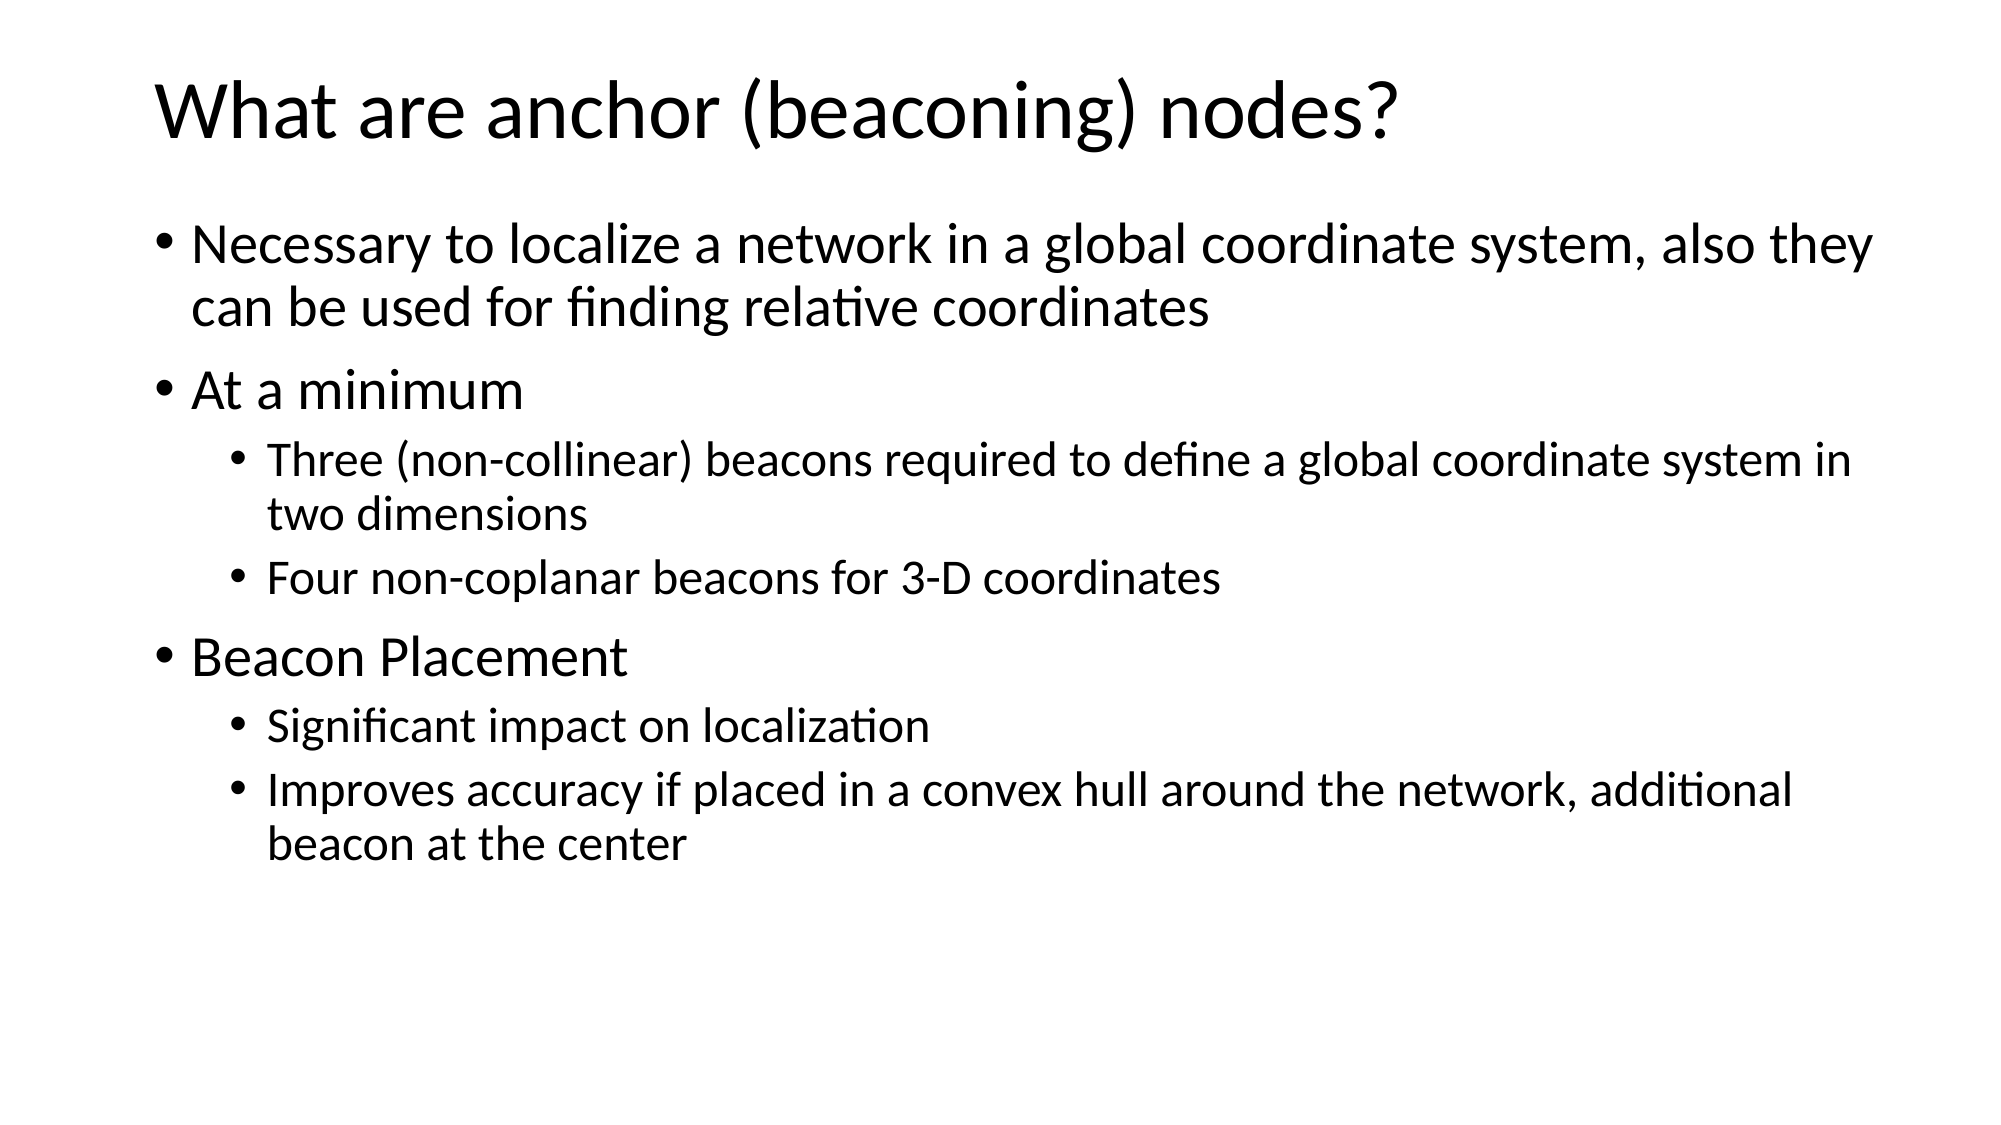

What are anchor (beaconing) nodes?
Necessary to localize a network in a global coordinate system, also they can be used for finding relative coordinates
At a minimum
Three (non-collinear) beacons required to define a global coordinate system in two dimensions
Four non-coplanar beacons for 3-D coordinates
Beacon Placement
Significant impact on localization
Improves accuracy if placed in a convex hull around the network, additional beacon at the center